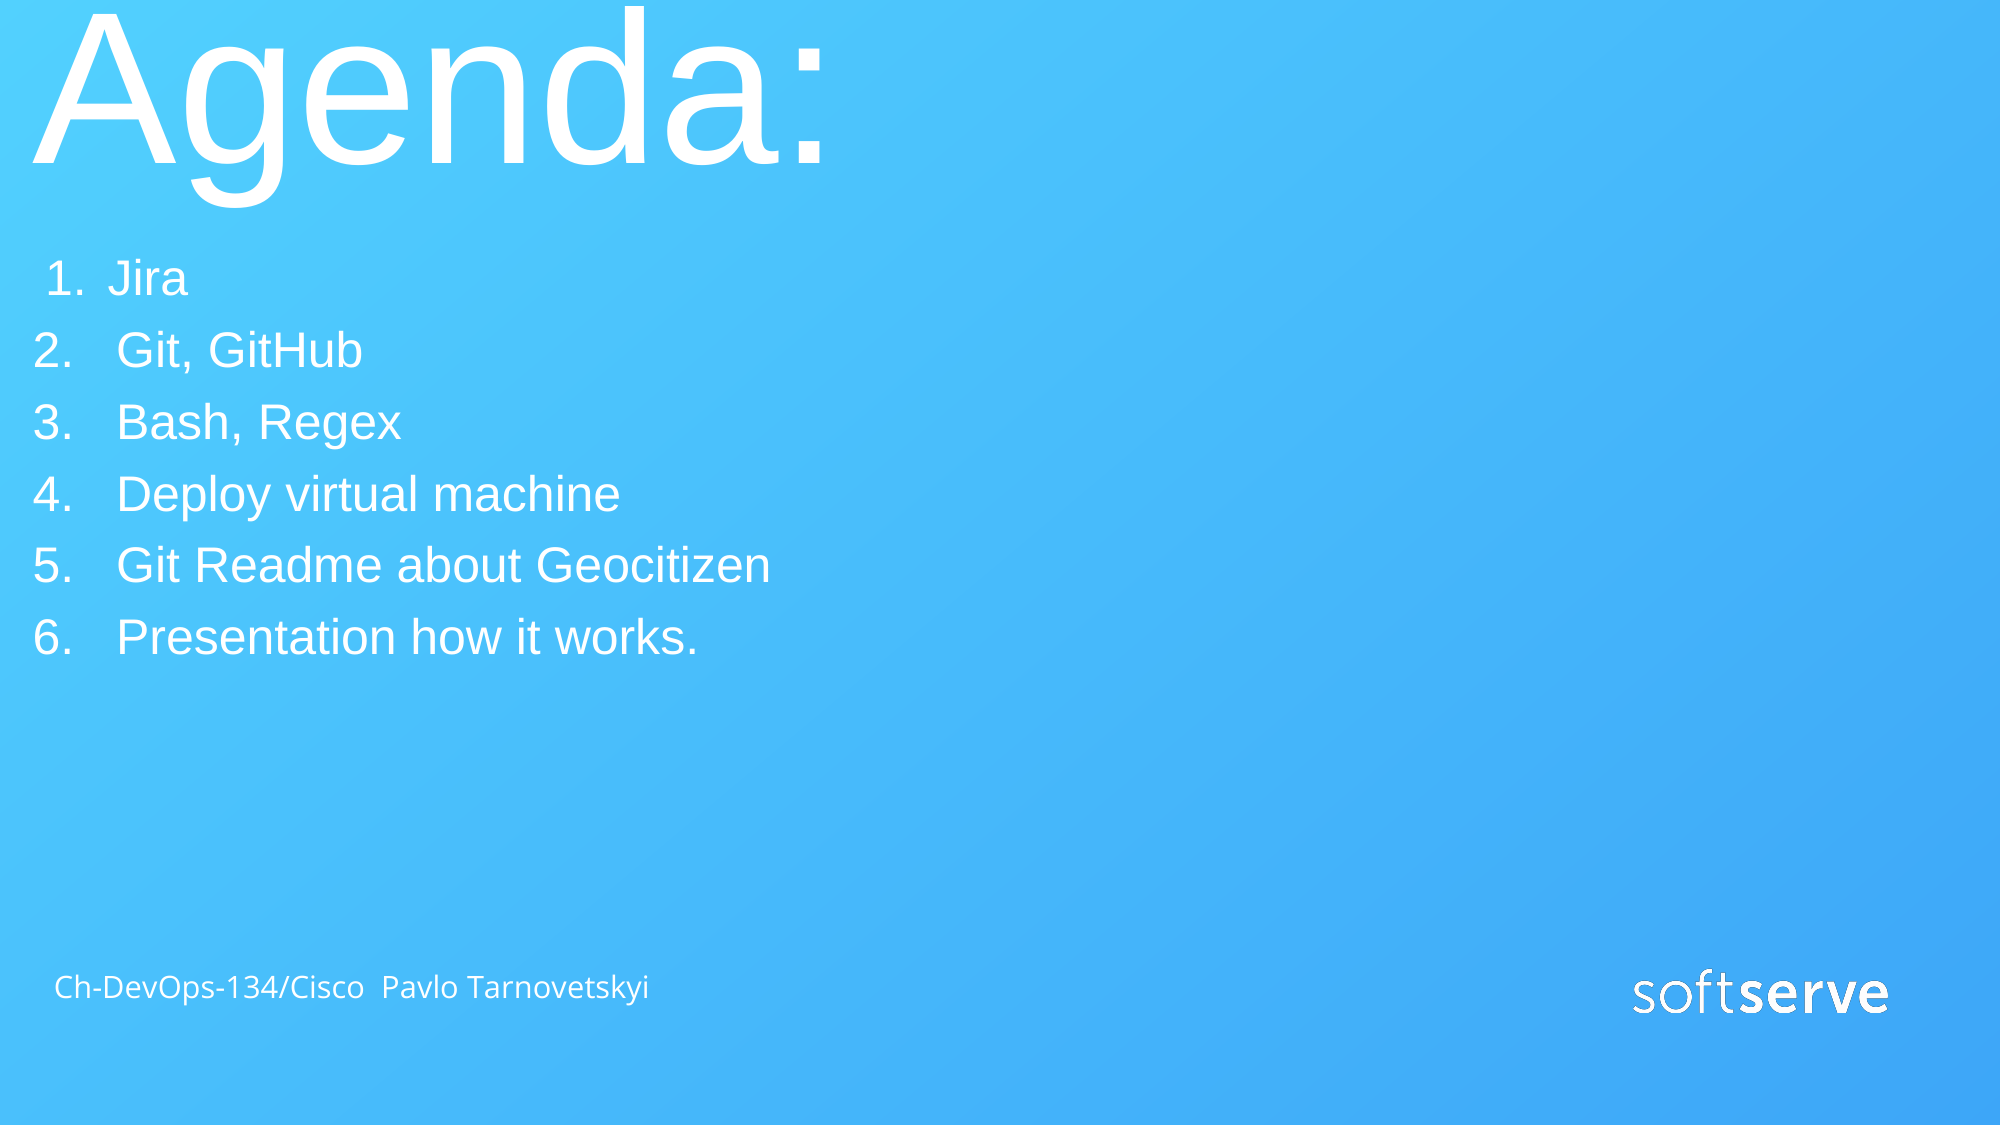

# Agenda:

Jira

2.   Git, GitHub

3.   Bash, Regex

4.   Deploy virtual machine

5.   Git Readme about Geocitizen

6.   Presentation how it works.
Ch-DevOps-134/Cisco  Pavlo Tarnovetskyi